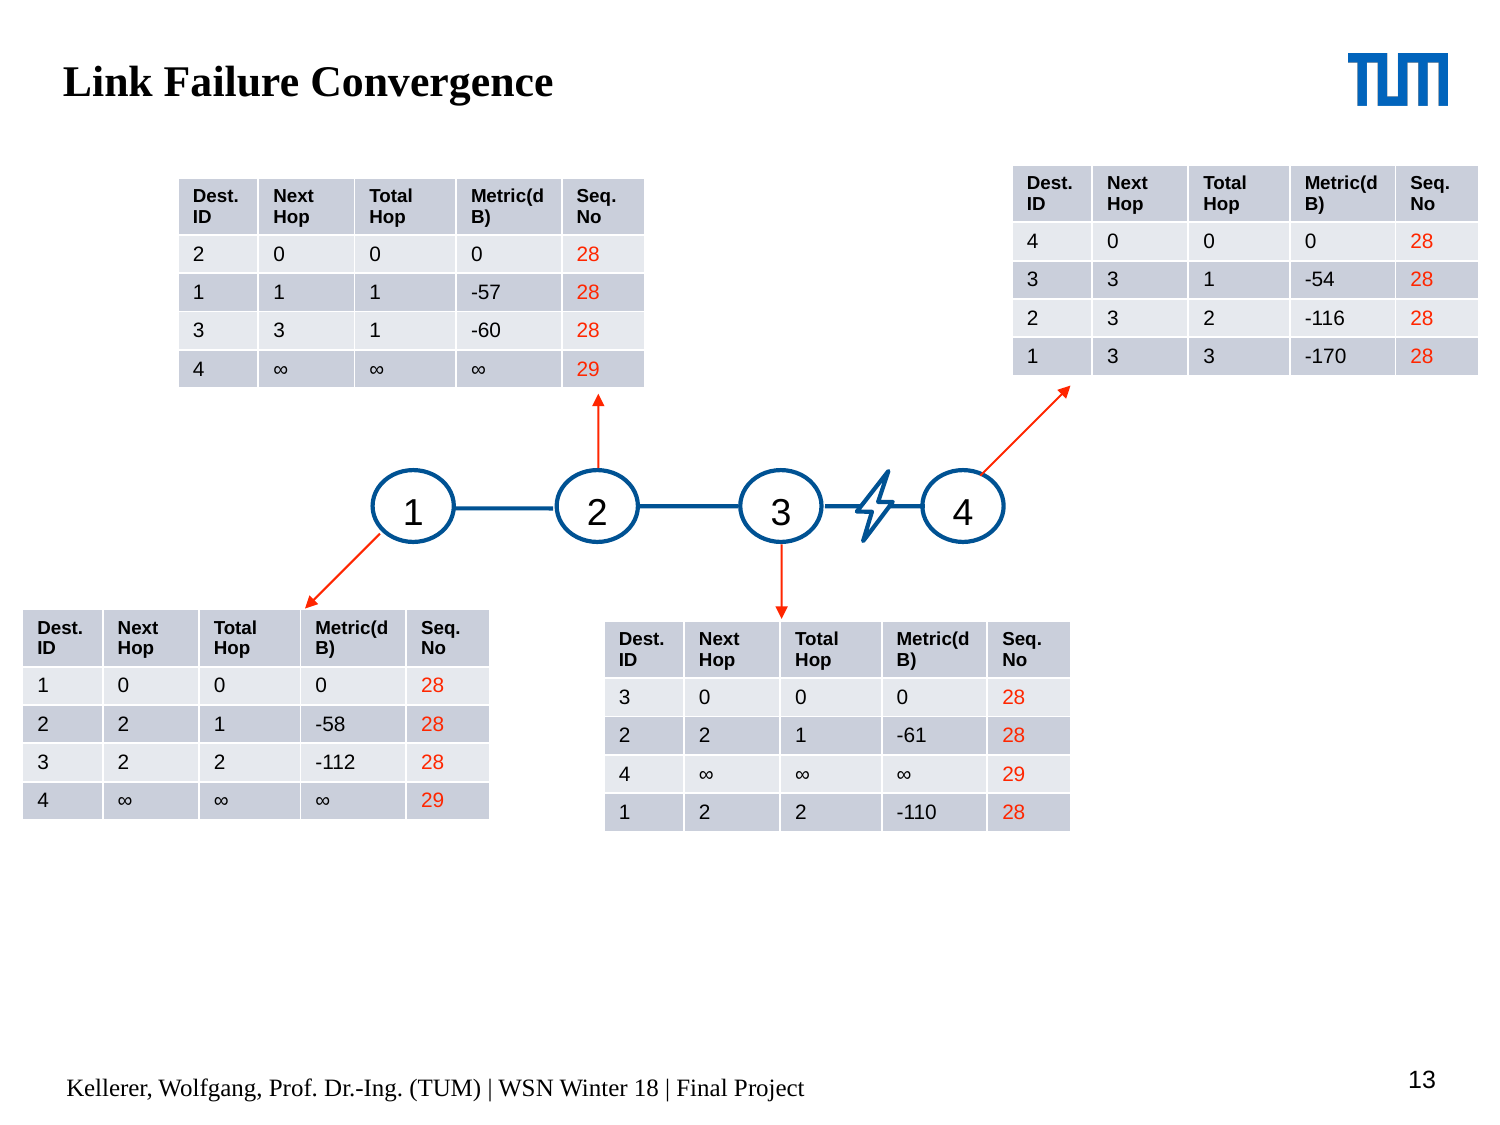

Link Failure Convergence
| Dest. ID | Next Hop | Total Hop | Metric(dB) | Seq. No |
| --- | --- | --- | --- | --- |
| 4 | 0 | 0 | 0 | 28 |
| 3 | 3 | 1 | -54 | 28 |
| 2 | 3 | 2 | -116 | 28 |
| 1 | 3 | 3 | -170 | 28 |
| Dest. ID | Next Hop | Total Hop | Metric(dB) | Seq. No |
| --- | --- | --- | --- | --- |
| 2 | 0 | 0 | 0 | 28 |
| 1 | 1 | 1 | -57 | 28 |
| 3 | 3 | 1 | -60 | 28 |
| 4 | ∞ | ∞ | ∞ | 29 |

1

2

3

4

| Dest. ID | Next Hop | Total Hop | Metric(dB) | Seq. No |
| --- | --- | --- | --- | --- |
| 1 | 0 | 0 | 0 | 28 |
| 2 | 2 | 1 | -58 | 28 |
| 3 | 2 | 2 | -112 | 28 |
| 4 | ∞ | ∞ | ∞ | 29 |
| Dest. ID | Next Hop | Total Hop | Metric(dB) | Seq. No |
| --- | --- | --- | --- | --- |
| 3 | 0 | 0 | 0 | 28 |
| 2 | 2 | 1 | -61 | 28 |
| 4 | ∞ | ∞ | ∞ | 29 |
| 1 | 2 | 2 | -110 | 28 |
13